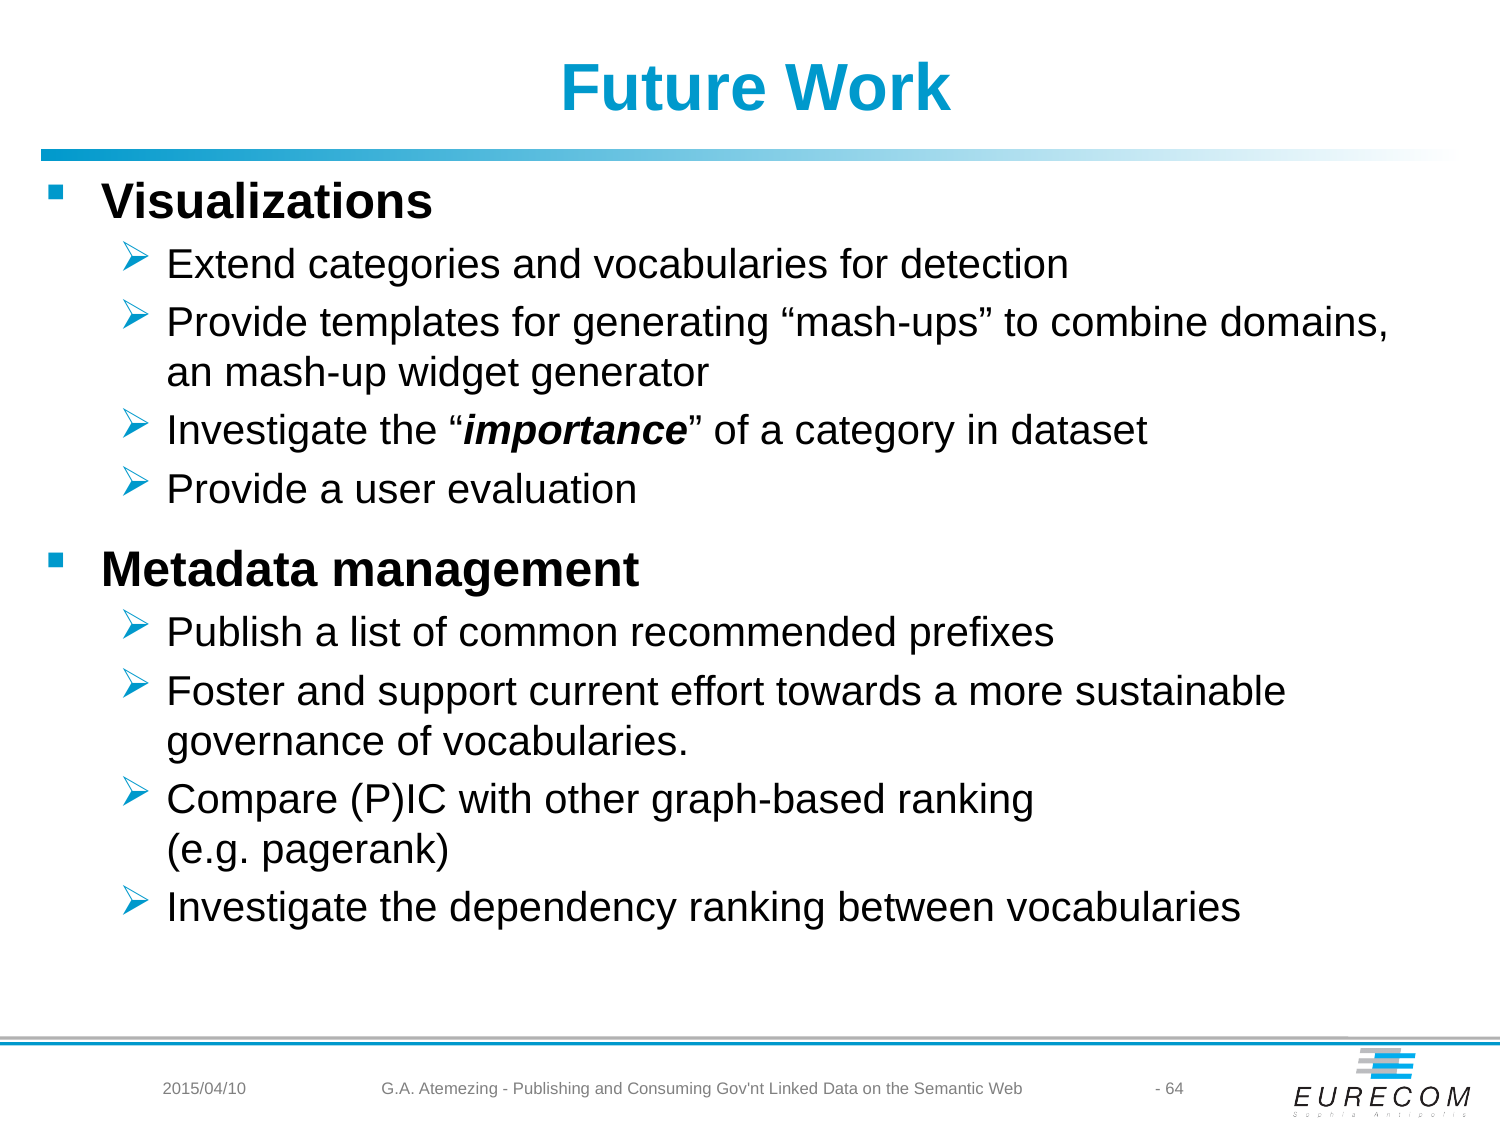

# Future Work
Visualizations
Extend categories and vocabularies for detection
Provide templates for generating “mash-ups” to combine domains, an mash-up widget generator
Investigate the “importance” of a category in dataset
Provide a user evaluation
Metadata management
Publish a list of common recommended prefixes
Foster and support current effort towards a more sustainable governance of vocabularies.
Compare (P)IC with other graph-based ranking
(e.g. pagerank)
Investigate the dependency ranking between vocabularies

2015/04/10
G.A. Atemezing - Publishing and Consuming Gov'nt Linked Data on the Semantic Web
- 64